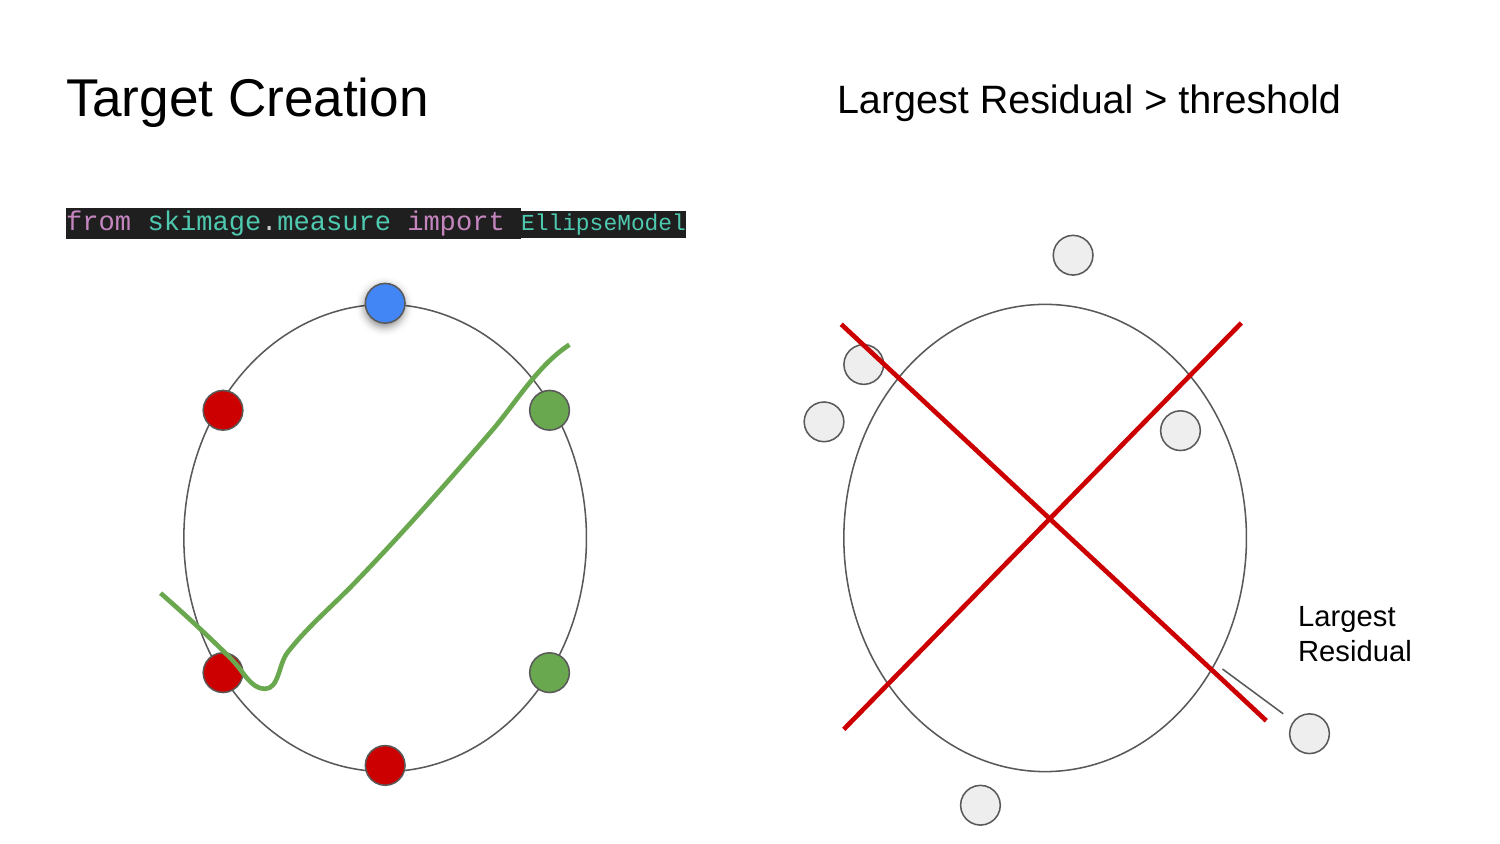

# Target Creation
Largest Residual > threshold
from skimage.measure import EllipseModel

Largest Residual